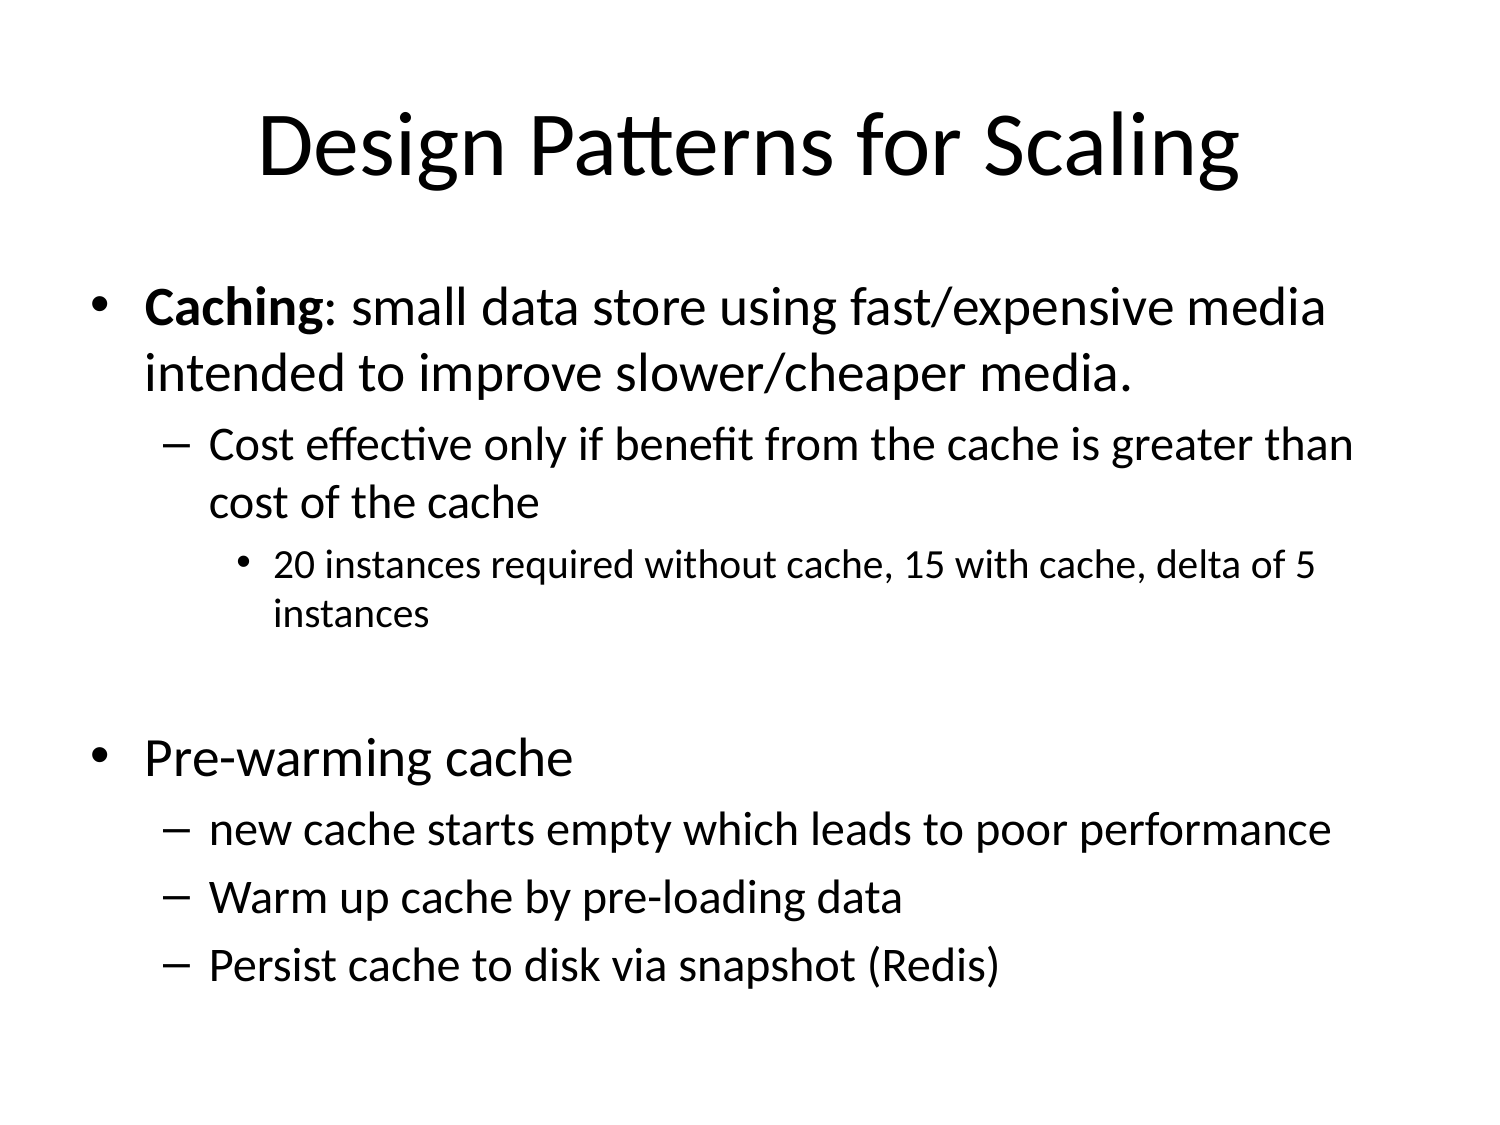

# Design Patterns for Scaling
Caching: small data store using fast/expensive media intended to improve slower/cheaper media.
Cost effective only if benefit from the cache is greater than cost of the cache
20 instances required without cache, 15 with cache, delta of 5 instances

Pre-warming cache
new cache starts empty which leads to poor performance
Warm up cache by pre-loading data
Persist cache to disk via snapshot (Redis)